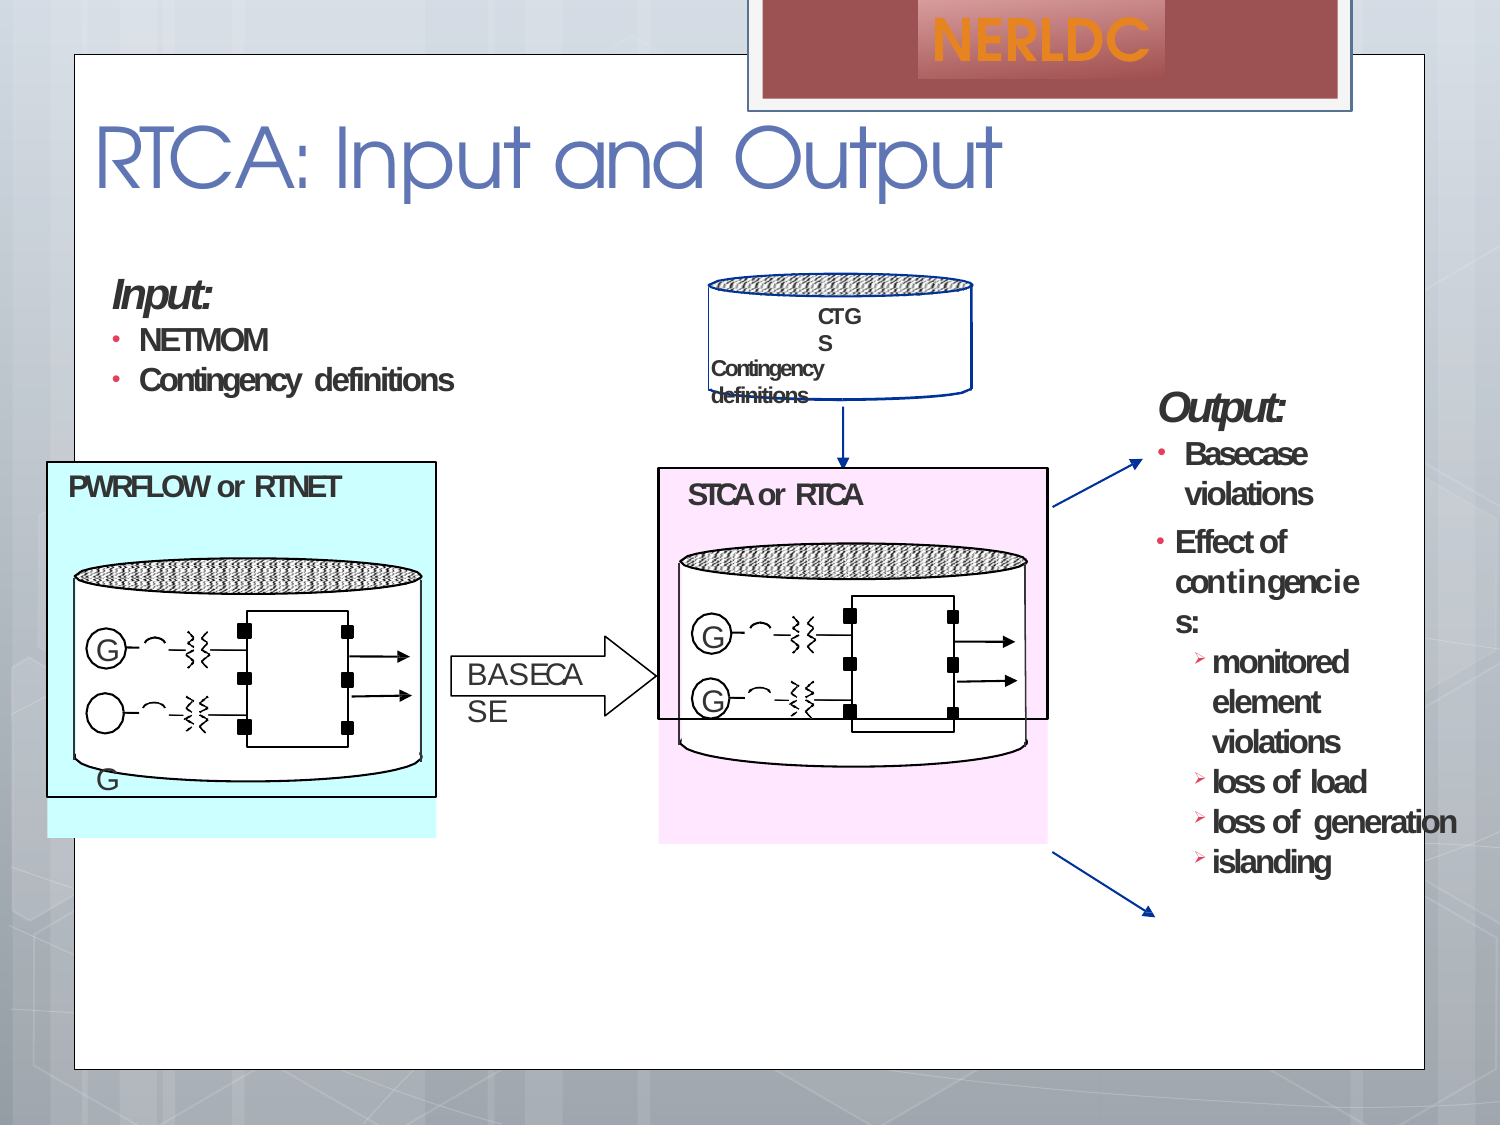

NERLDC
# RTCA: Input and Output
Input:
NETMOM
Contingency definitions

CTGS

Contingency definitions
Output:
Basecase violations

PWRFLOW or RTNET

G  G

STCA or RTCA

G
G
Effect of  contingencies:
monitored  element violations
loss of load
loss of generation
islanding

BASECASE